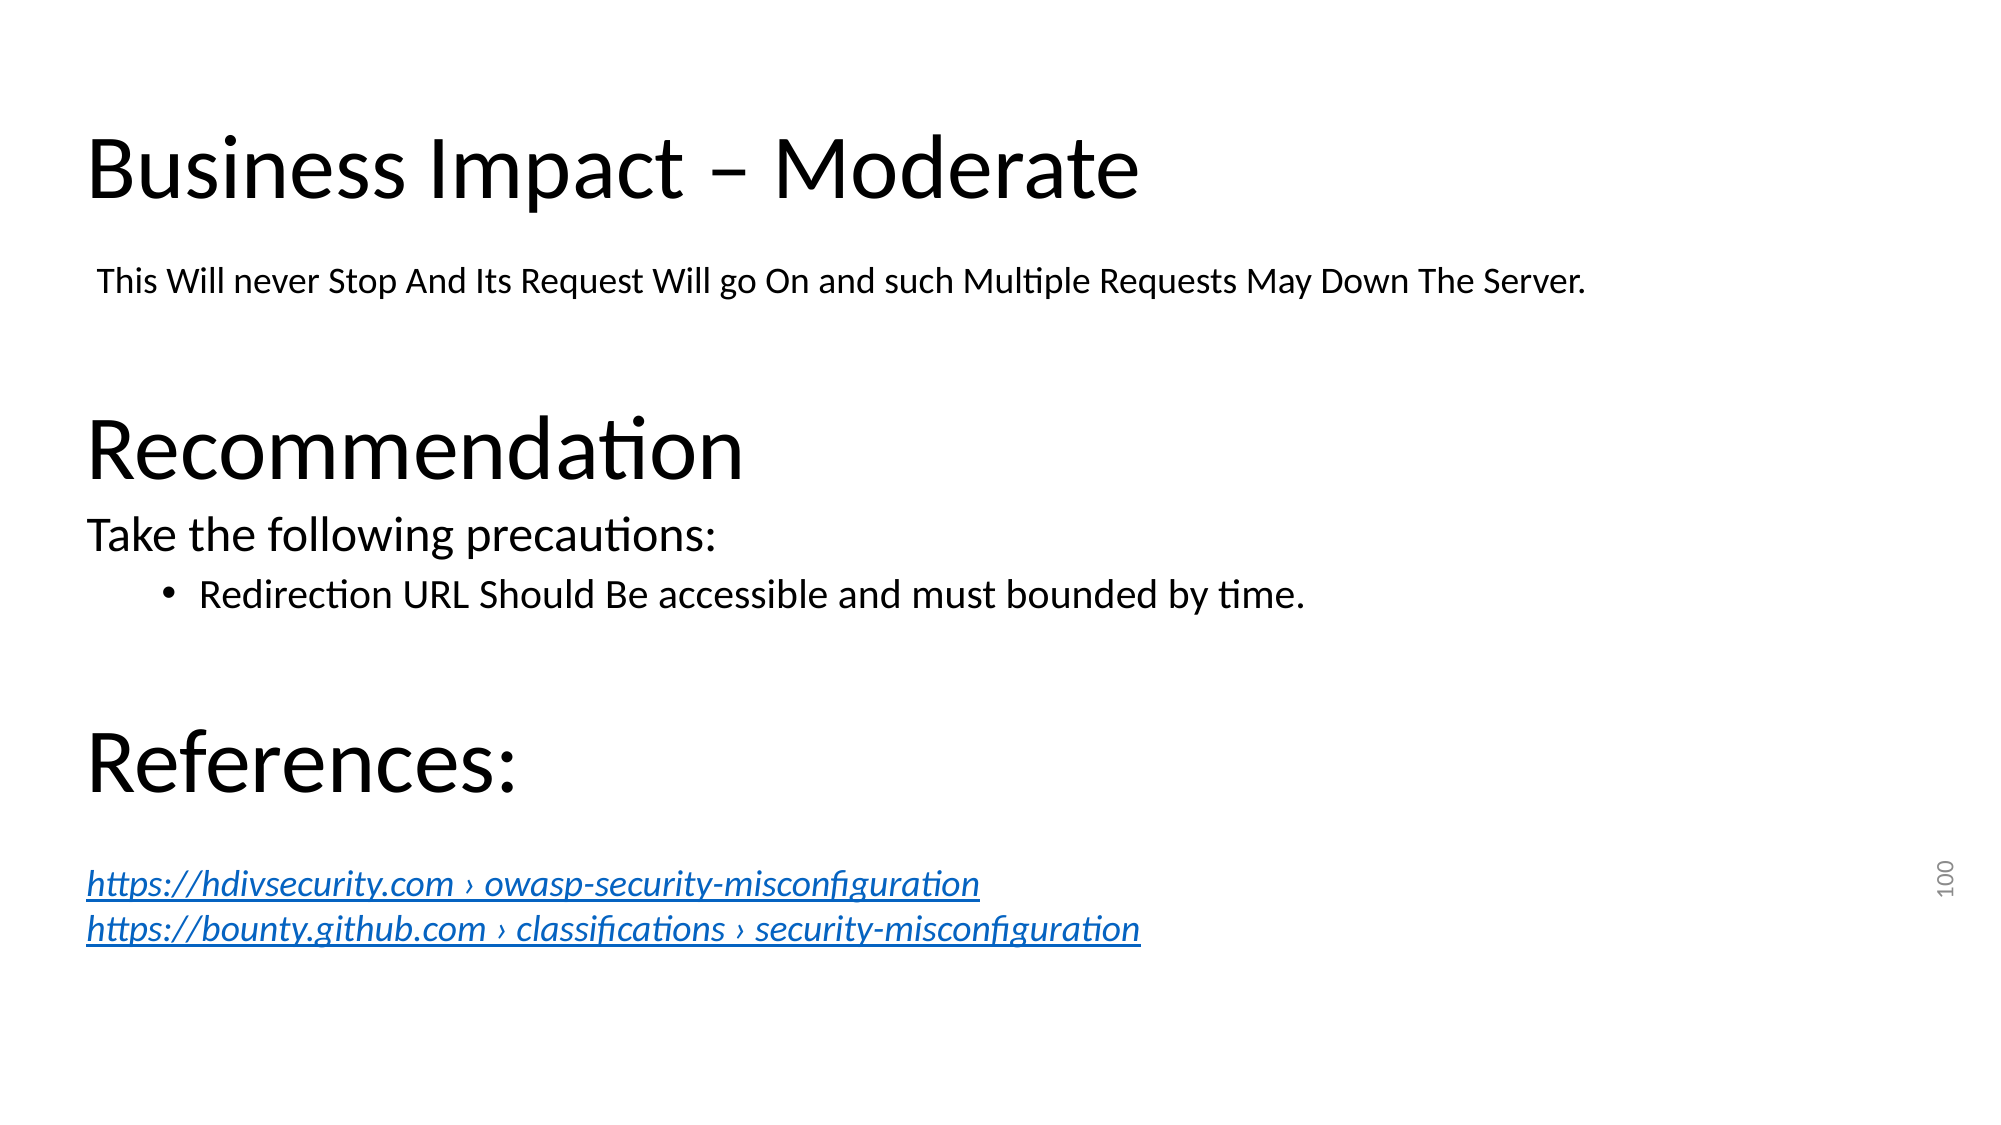

# Business Impact – Moderate
This Will never Stop And Its Request Will go On and such Multiple Requests May Down The Server.

Recommendation
Take the following precautions:
Redirection URL Should Be accessible and must bounded by time.

References:
https://hdivsecurity.com › owasp-security-misconfiguration
https://bounty.github.com › classifications › security-misconfiguration

100